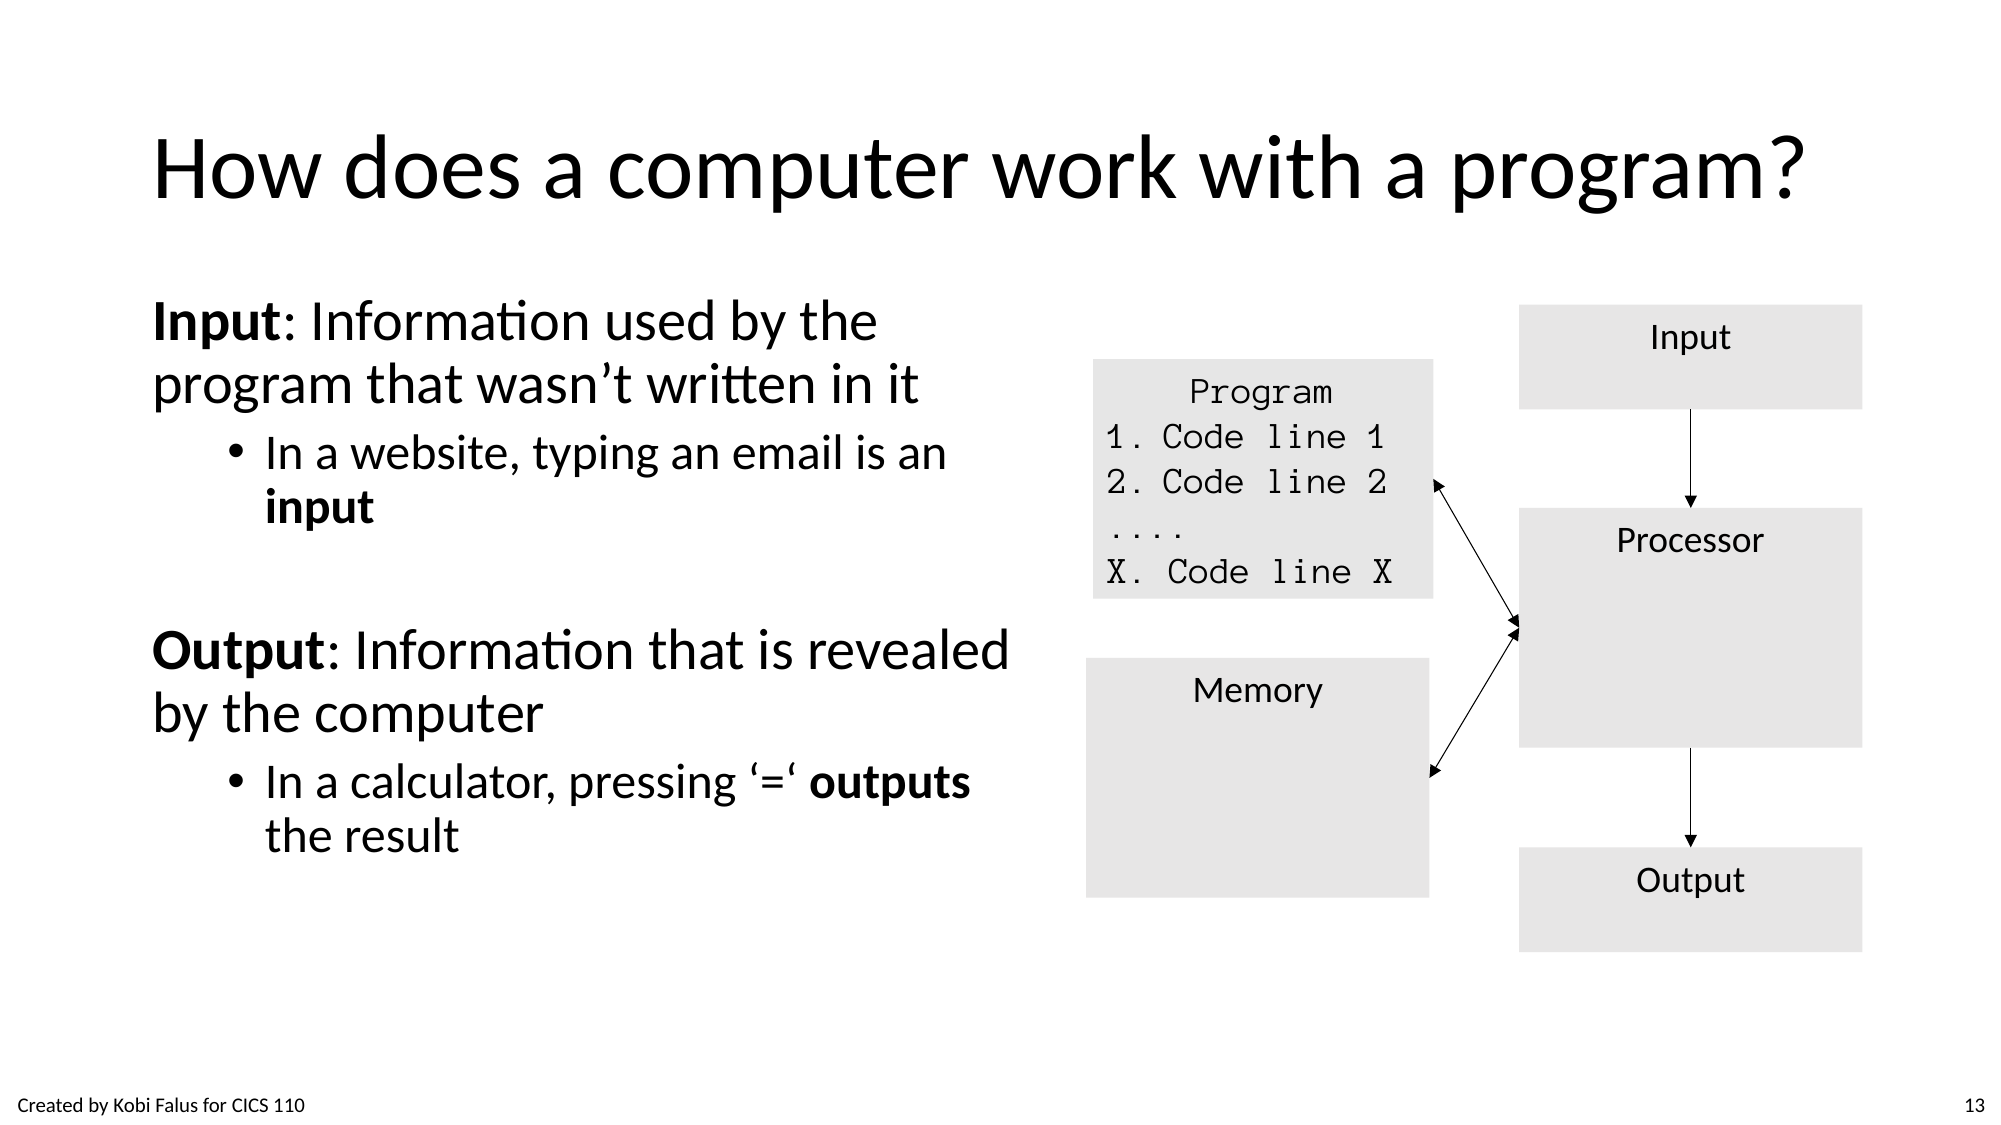

# How does a computer work with a program?
Input: Information used by the program that wasn’t written in it
In a website, typing an email is an input

Output: Information that is revealed by the computer
In a calculator, pressing ‘=‘ outputs the result
Input

Program
Code line 1
Code line 2
....
X. Code line X
Processor

Memory

Output